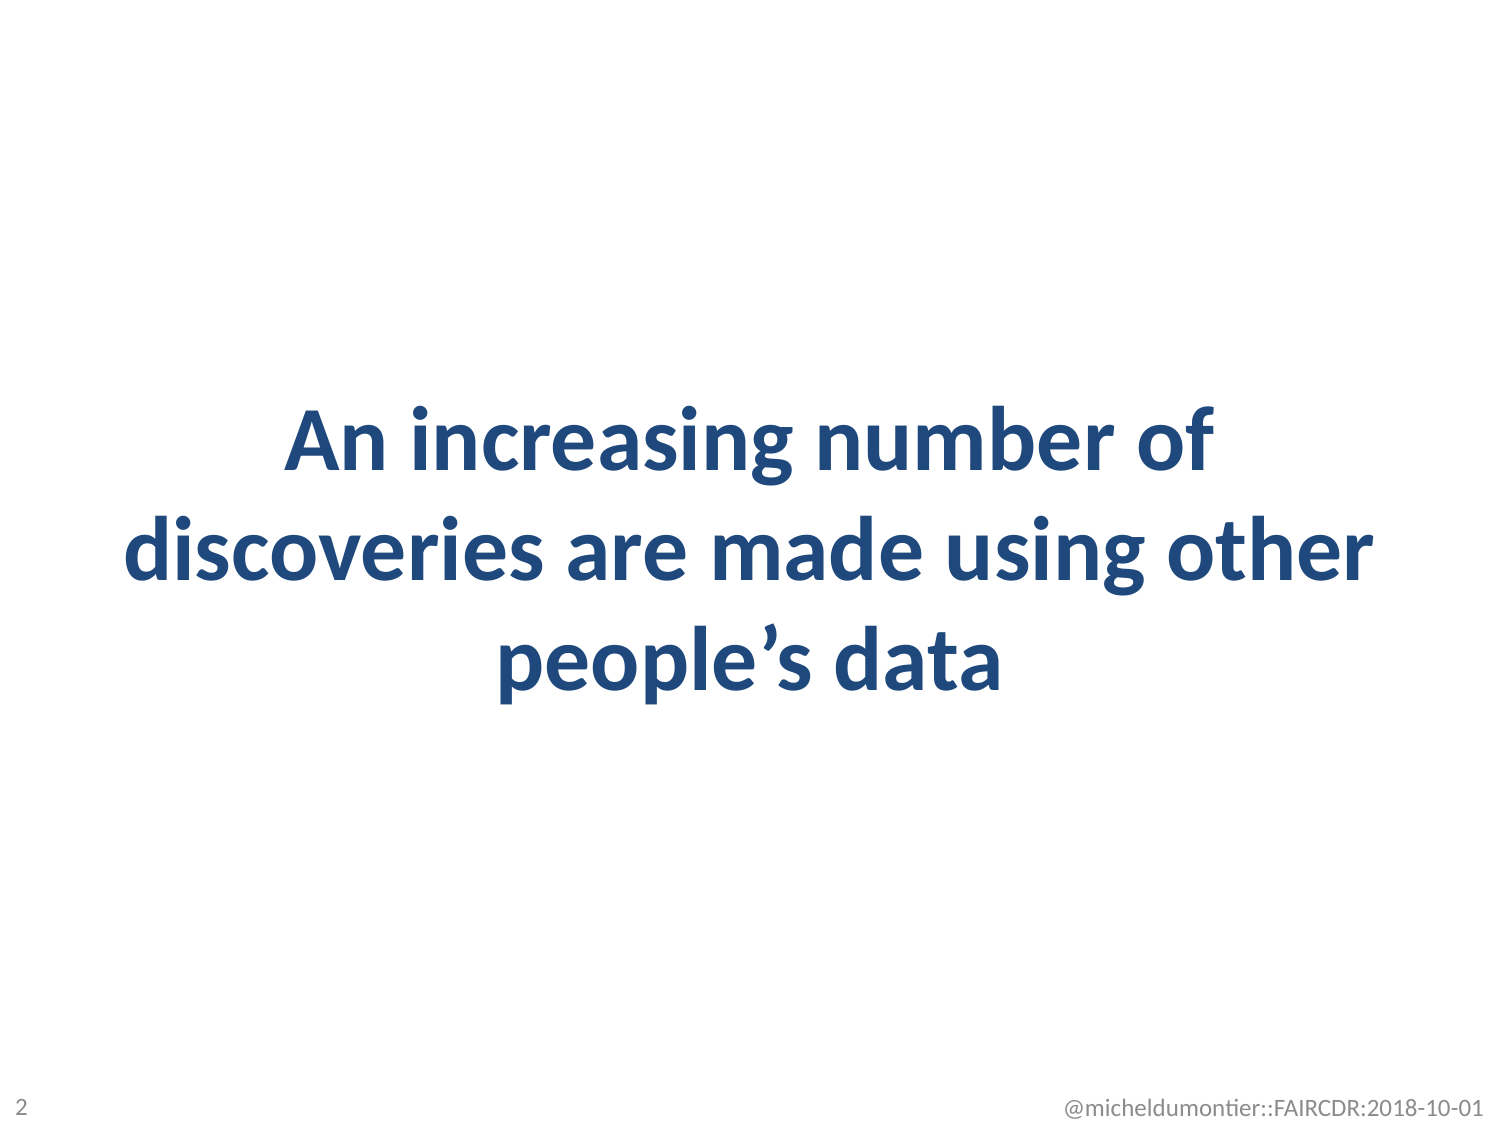

# An increasing number of discoveries are made using other people’s data
2
@micheldumontier::FAIRCDR:2018-10-01